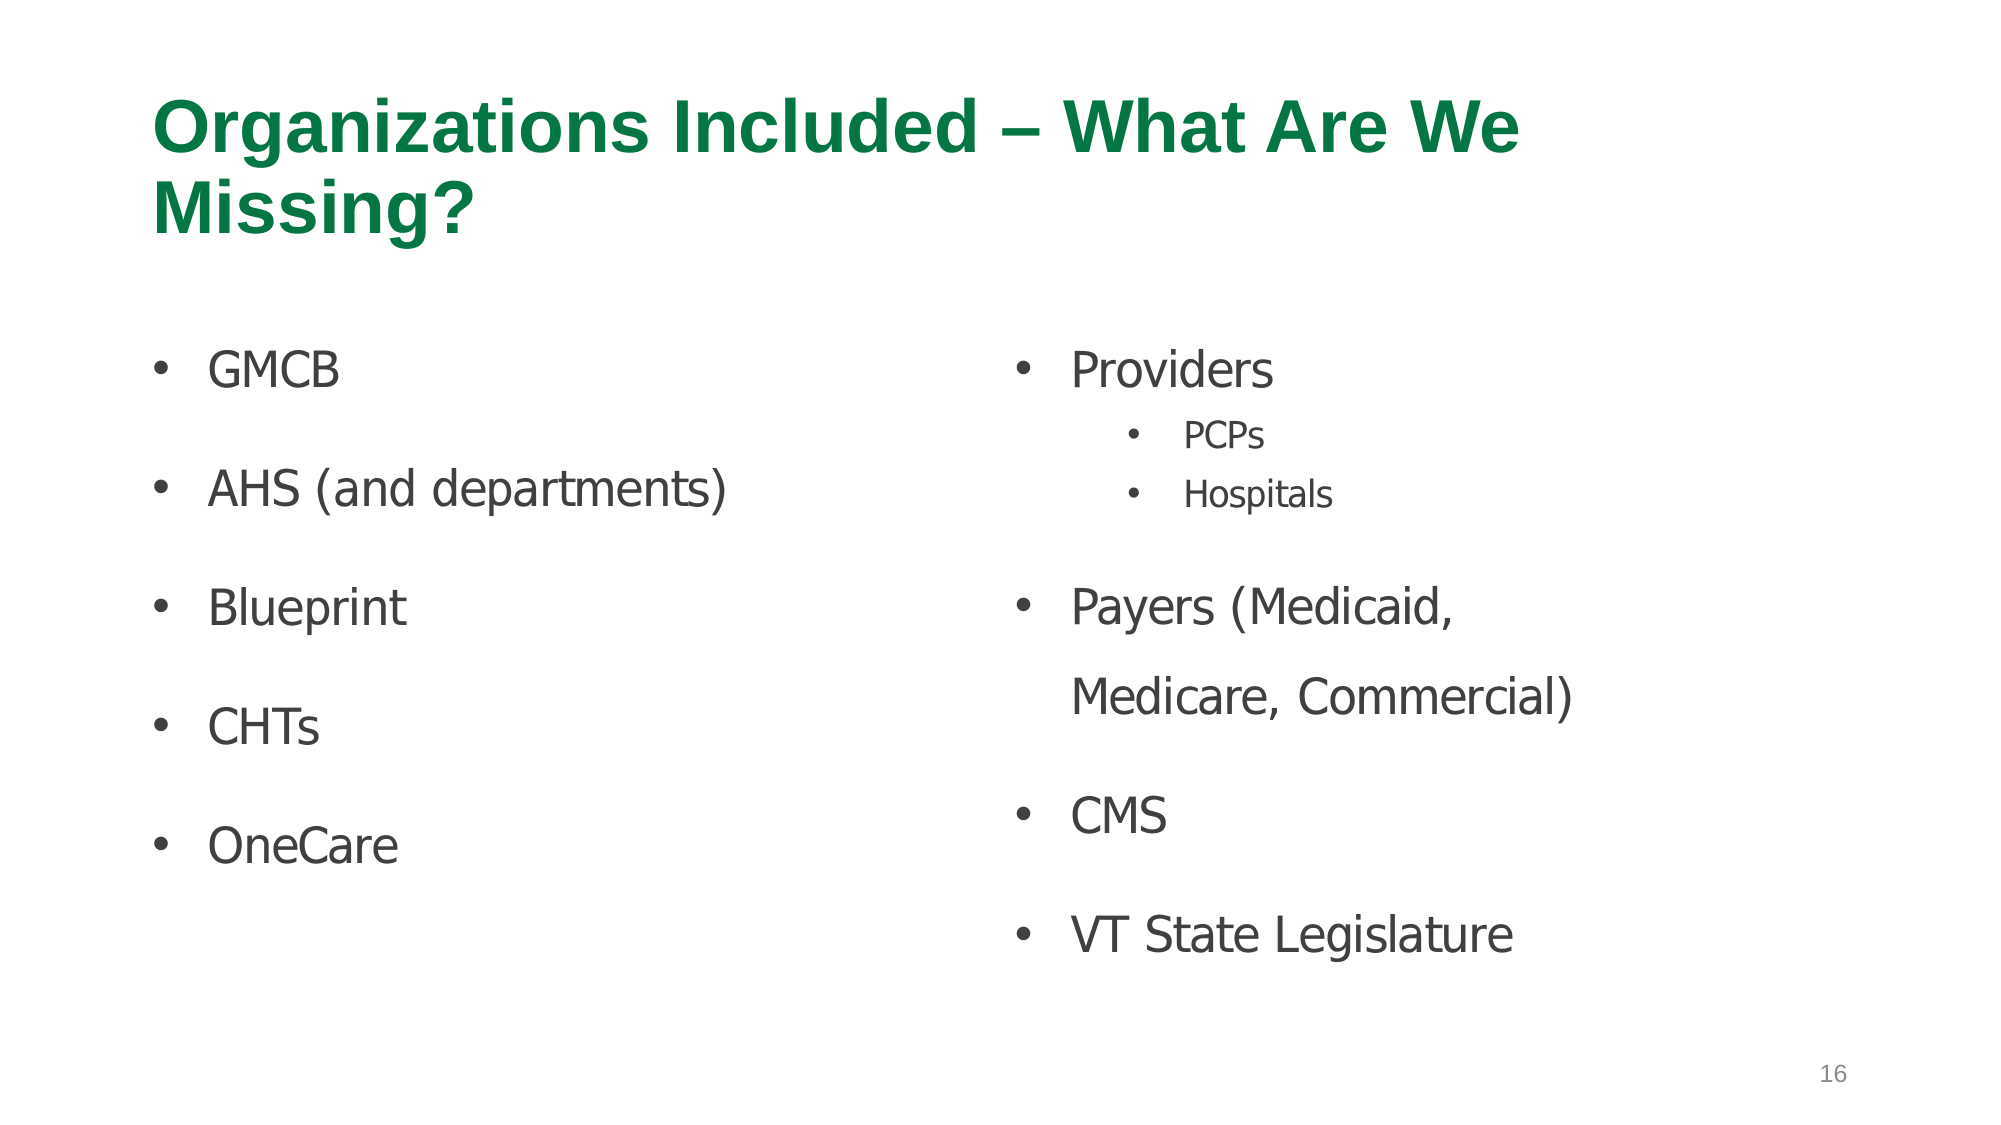

# Organizations Included – What Are We Missing?
GMCB
AHS (and departments)
Blueprint
CHTs
OneCare
Providers
PCPs
Hospitals
Payers (Medicaid, Medicare, Commercial)
CMS
VT State Legislature
16